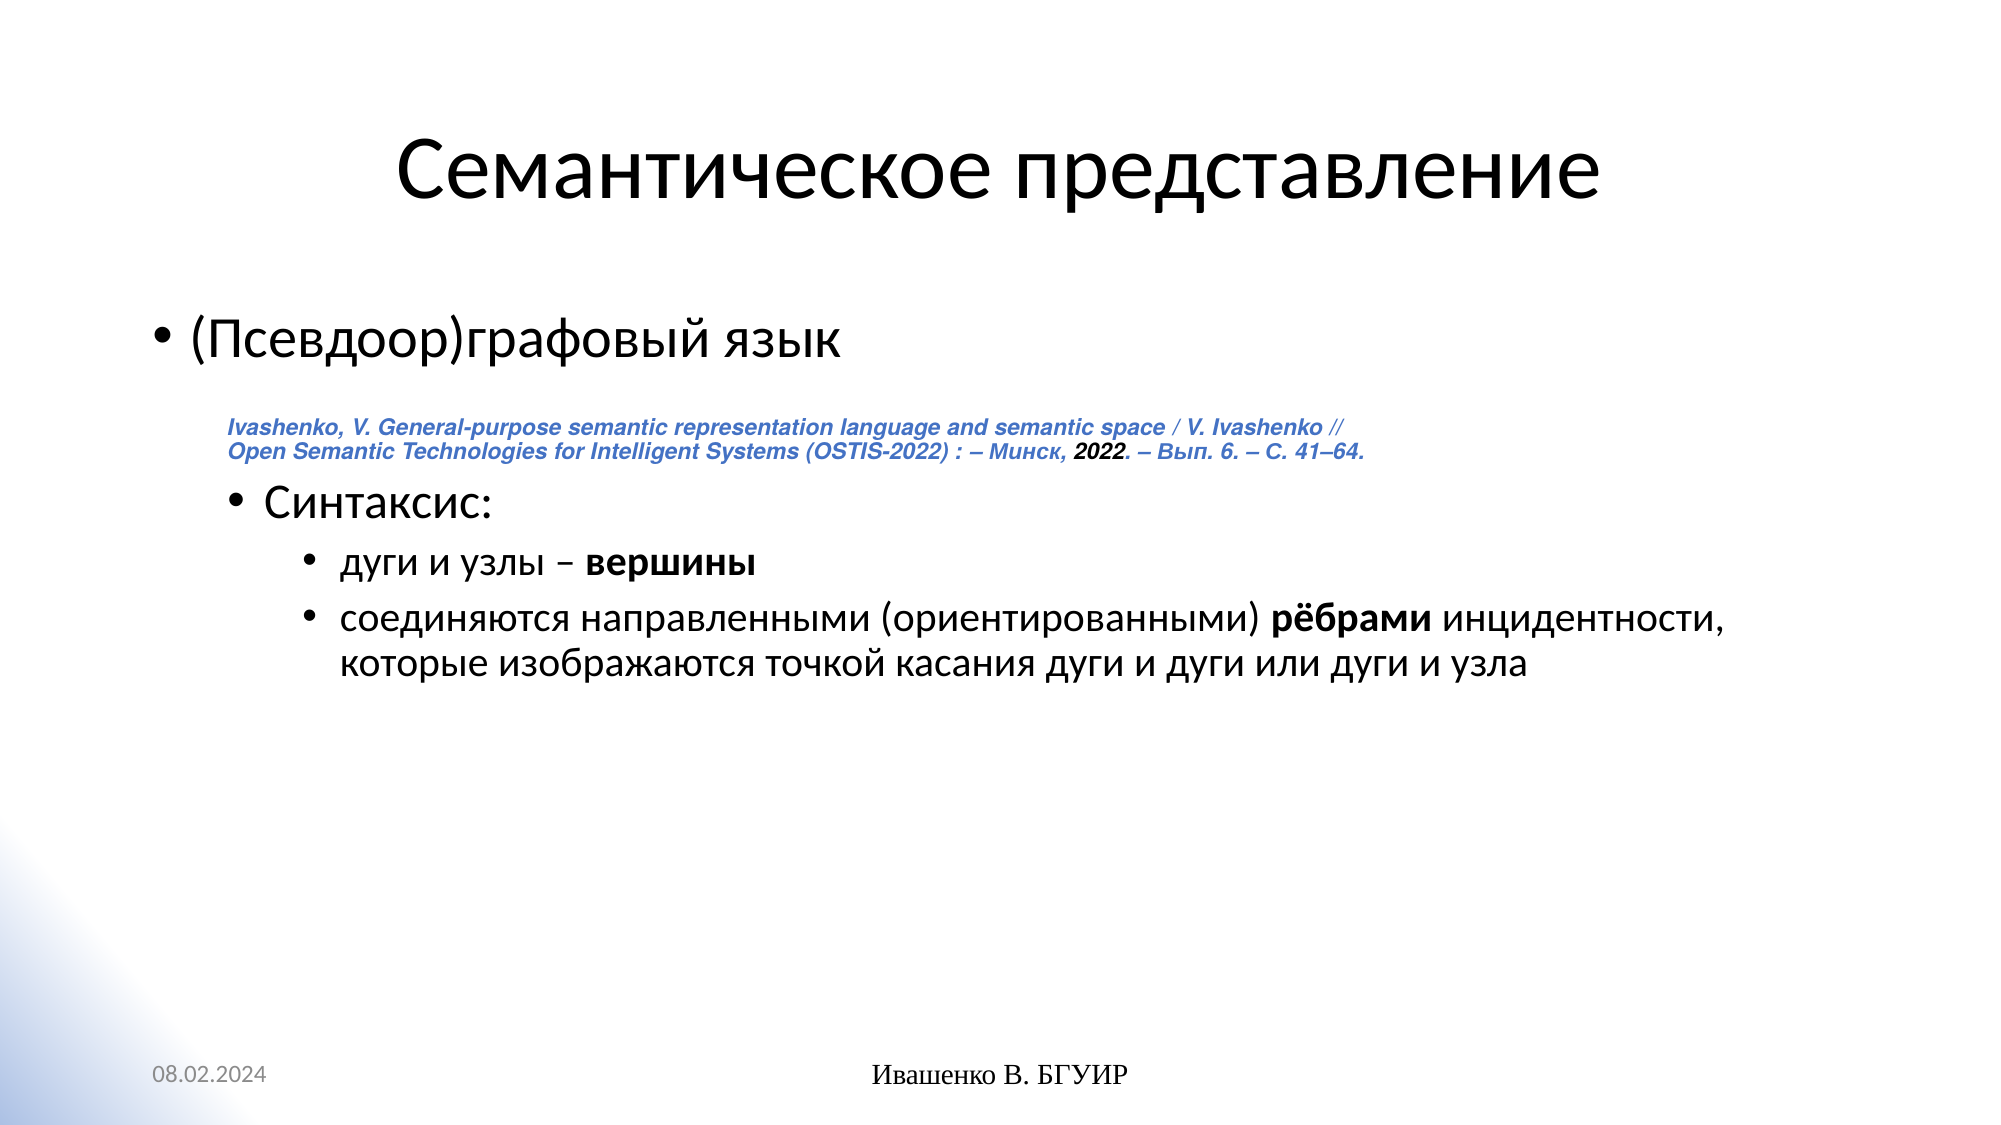

# Семантическое представление
(Псевдоор)графовый язык

Ivashenko, V. General-purpose semantic representation language and semantic space / V. Ivashenko //
Open Semantic Technologies for Intelligent Systems (OSTIS-2022) : – Минск, 2022. – Вып. 6. – С. 41–64.
Синтаксис:
дуги и узлы – вершины
соединяются направленными (ориентированными) рёбрами инцидентности, которые изображаются точкой касания дуги и дуги или дуги и узла
08.02.2024
Ивашенко В. БГУИР